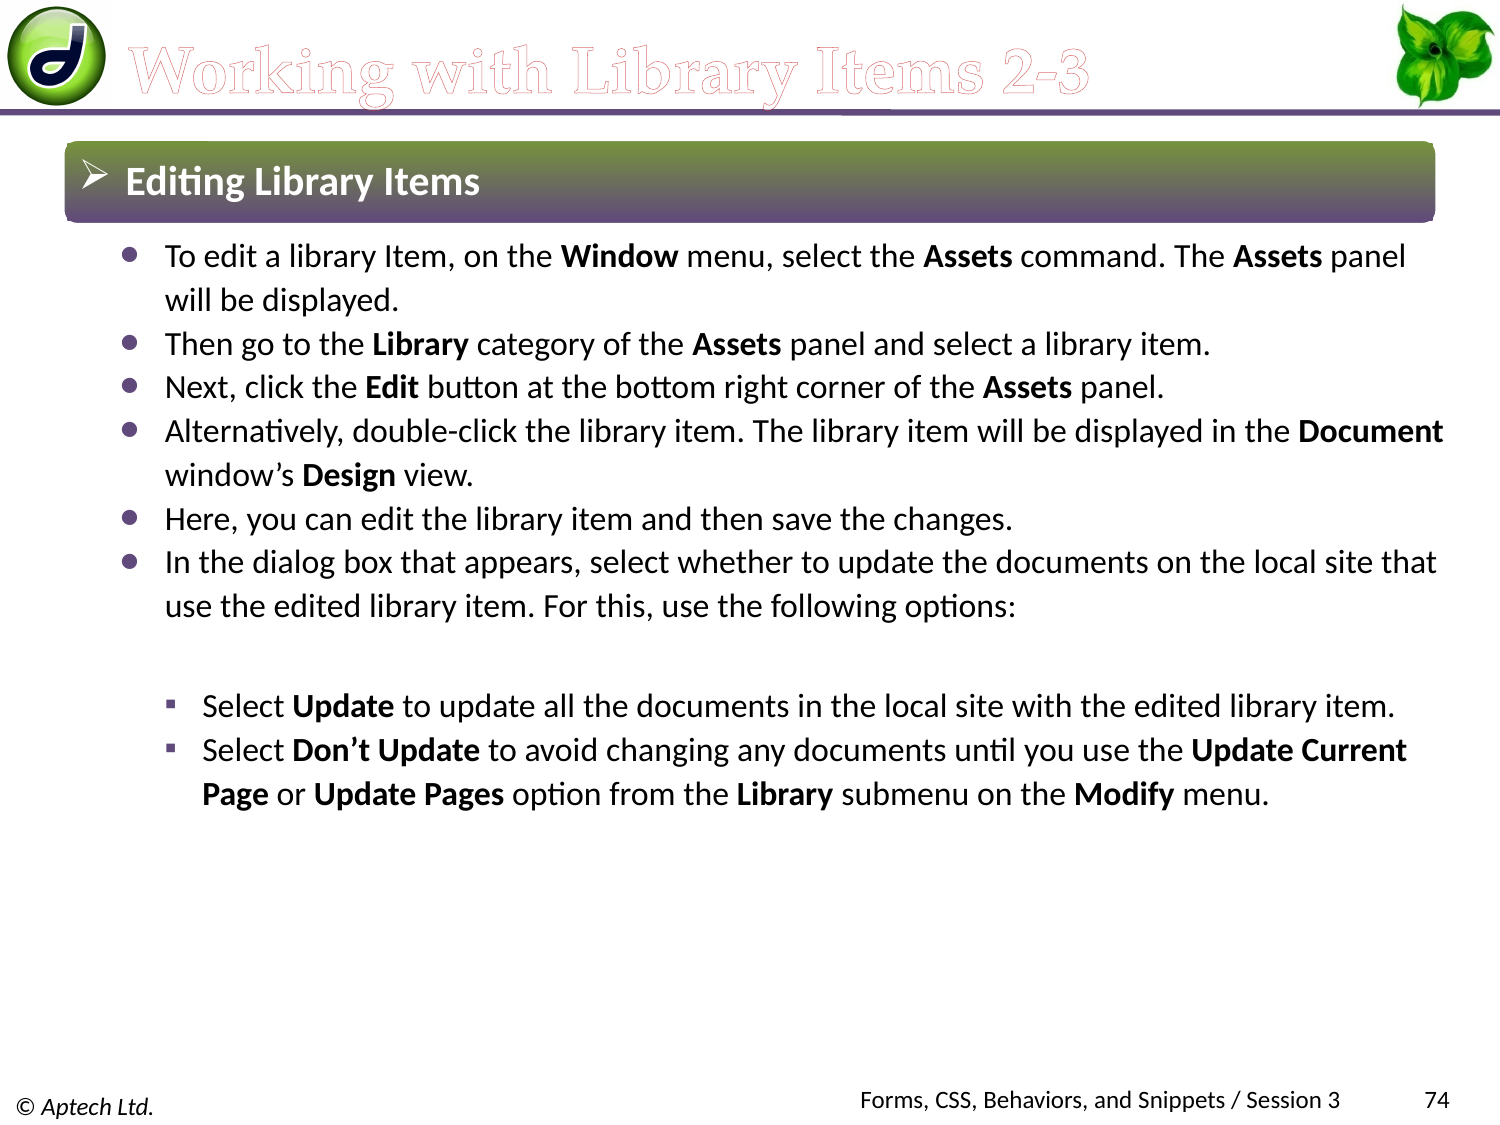

# Working with Library Items 2-3

 Editing Library Items
To edit a library Item, on the Window menu, select the Assets command. The Assets panel will be displayed.
Then go to the Library category of the Assets panel and select a library item.
Next, click the Edit button at the bottom right corner of the Assets panel.
Alternatively, double-click the library item. The library item will be displayed in the Document window’s Design view.
Here, you can edit the library item and then save the changes.
In the dialog box that appears, select whether to update the documents on the local site that use the edited library item. For this, use the following options:
Select Update to update all the documents in the local site with the edited library item.
Select Don’t Update to avoid changing any documents until you use the Update Current Page or Update Pages option from the Library submenu on the Modify menu.
Forms, CSS, Behaviors, and Snippets / Session 3
74